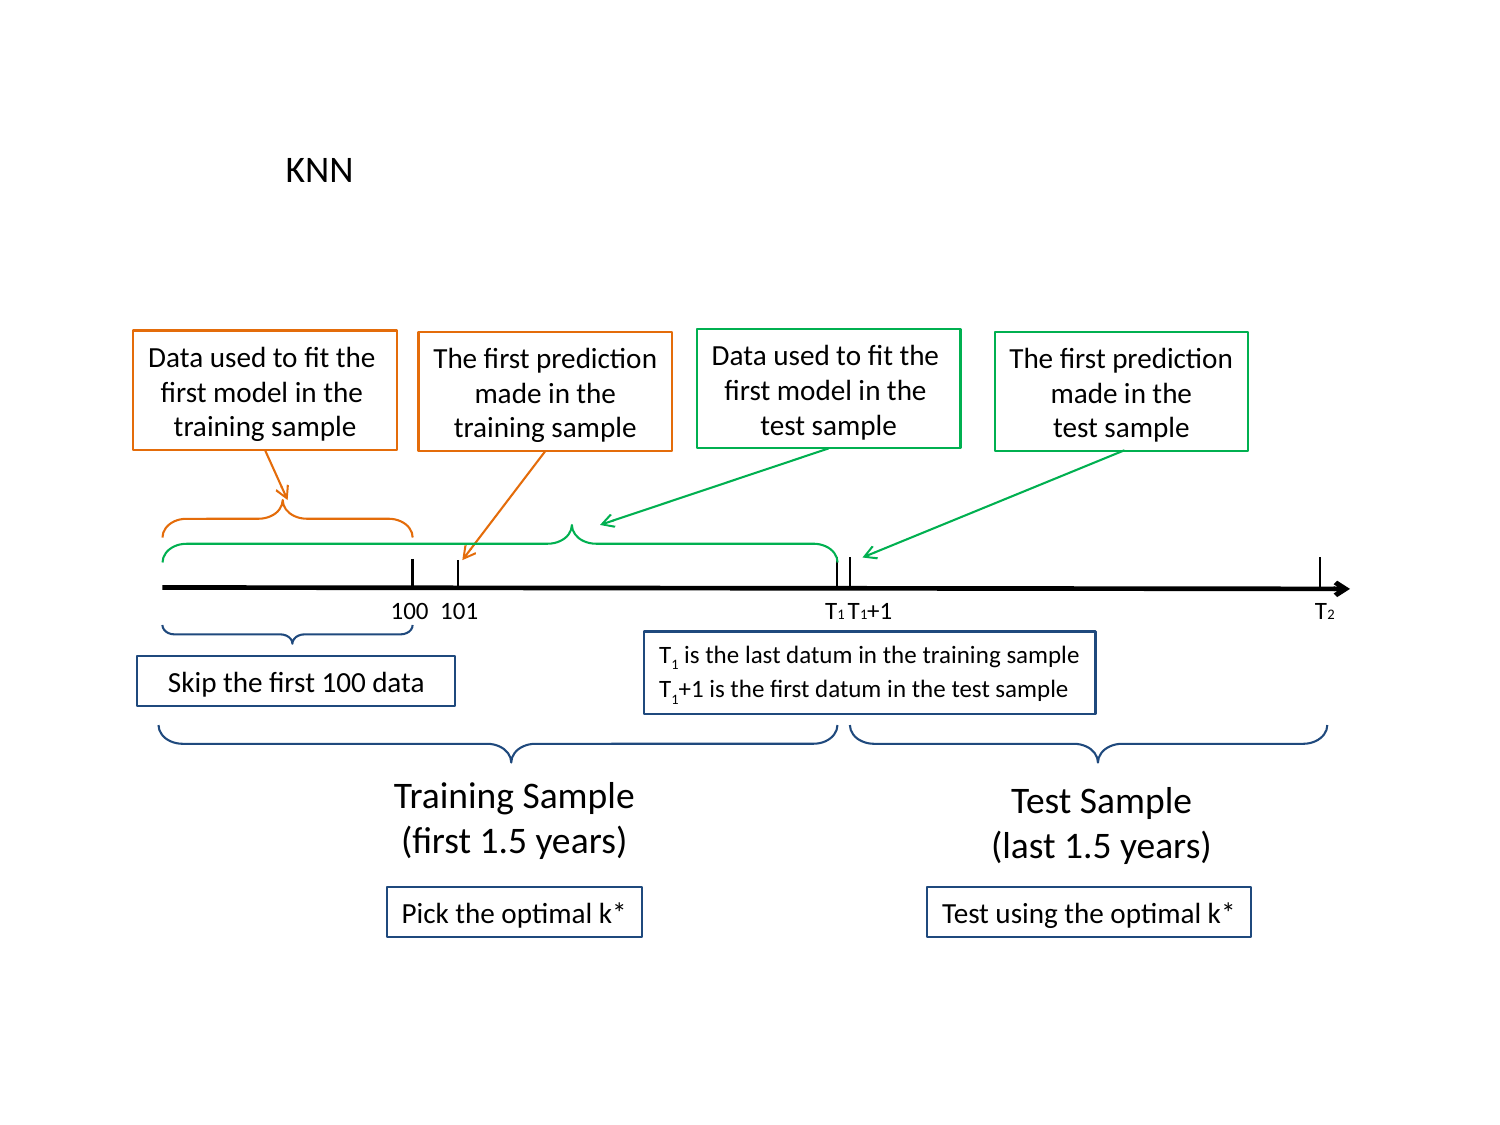

KNN

Data used to fit the
first model in the
test sample
Data used to fit the
first model in the
training sample
The first prediction
 made in the
training sample
The first prediction
 made in the
test sample

100
101
T1
T1+1
T2
T1 is the last datum in the training sample
T1+1 is the first datum in the test sample
Skip the first 100 data
Training Sample
(first 1.5 years)
Test Sample
(last 1.5 years)
Pick the optimal k*
Test using the optimal k*